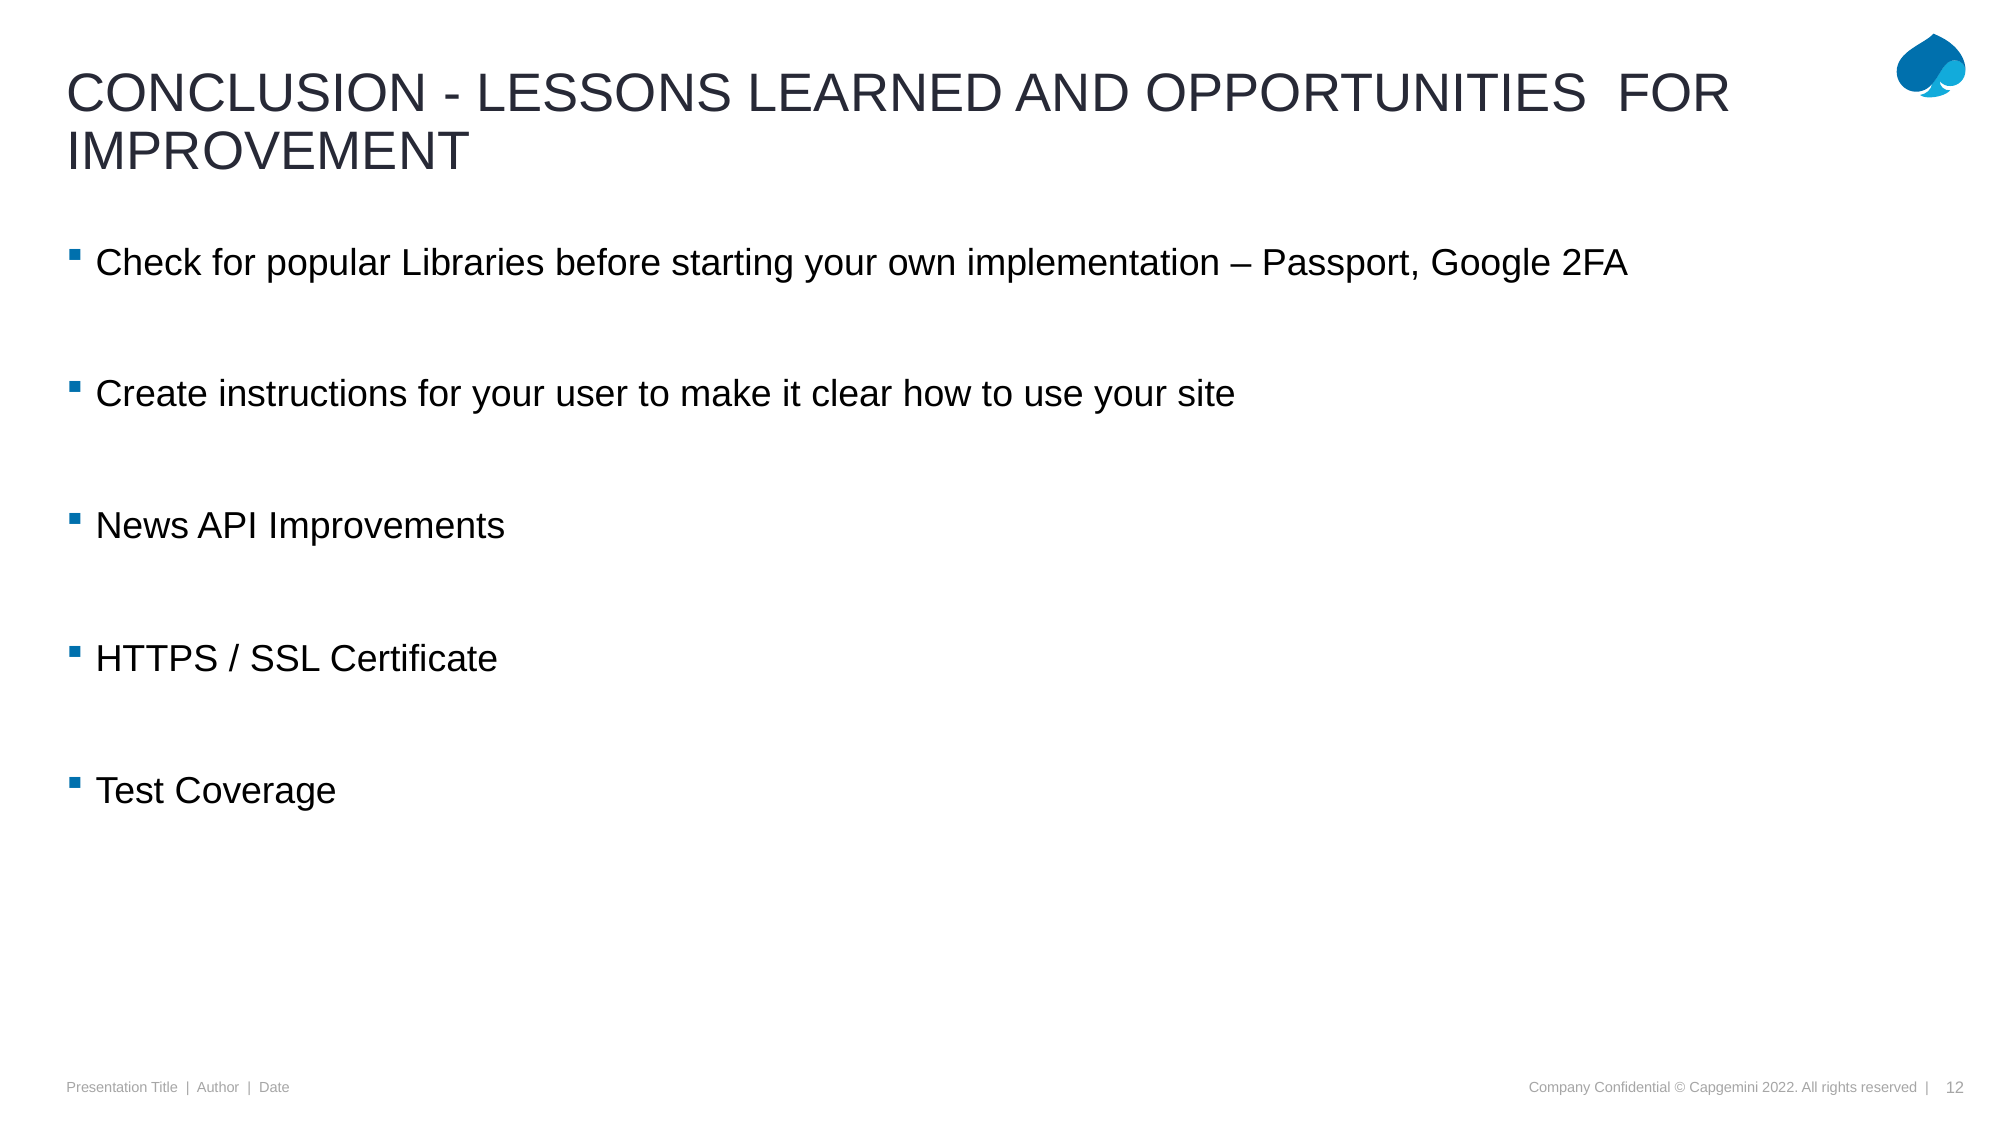

# Conclusion - Lessons Learned and Opportunities  for improvement
Check for popular Libraries before starting your own implementation – Passport, Google 2FA

Create instructions for your user to make it clear how to use your site

News API Improvements

HTTPS / SSL Certificate

Test Coverage